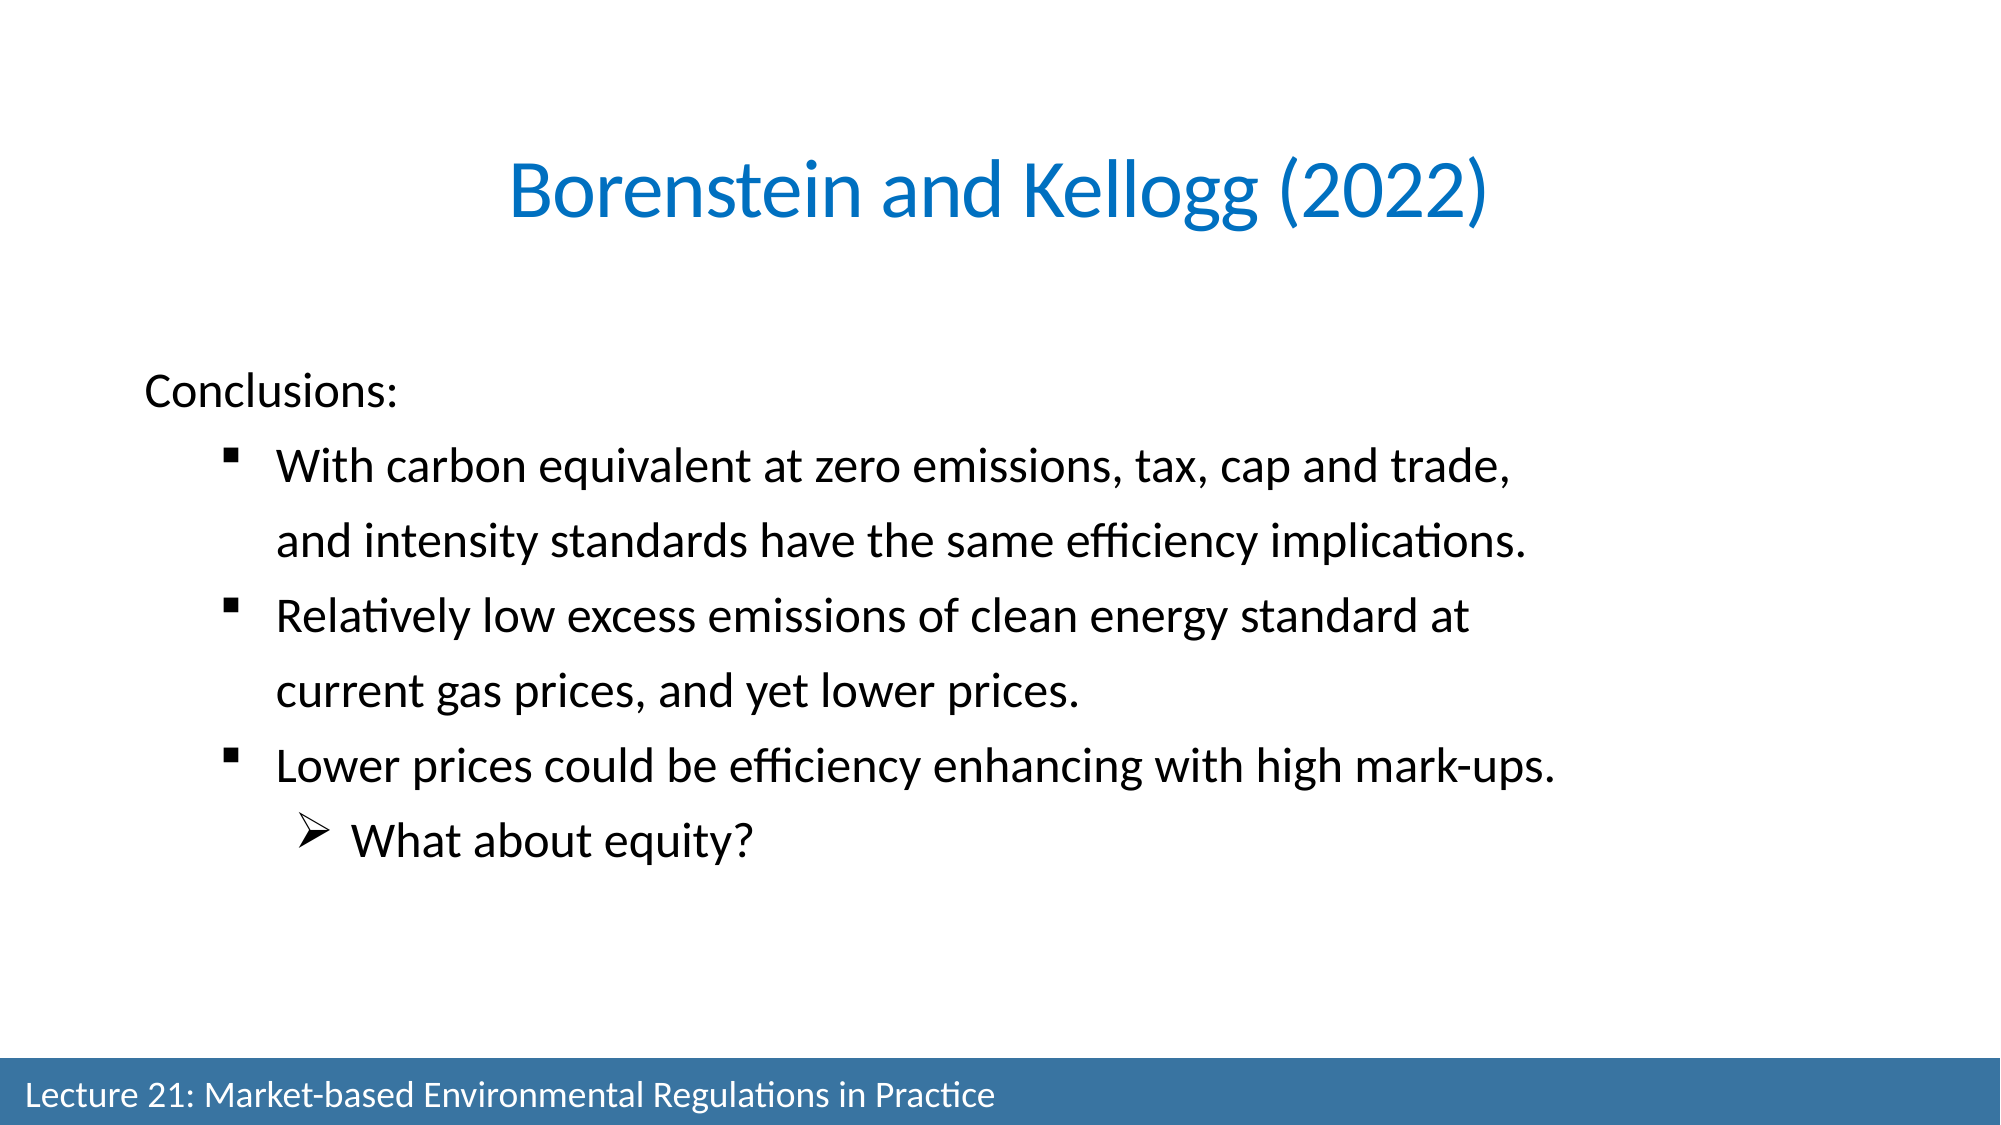

Borenstein and Kellogg (2022)
Conclusions:
With carbon equivalent at zero emissions, tax, cap and trade, and intensity standards have the same efficiency implications.
Relatively low excess emissions of clean energy standard at current gas prices, and yet lower prices.
Lower prices could be efficiency enhancing with high mark-ups.
What about equity?